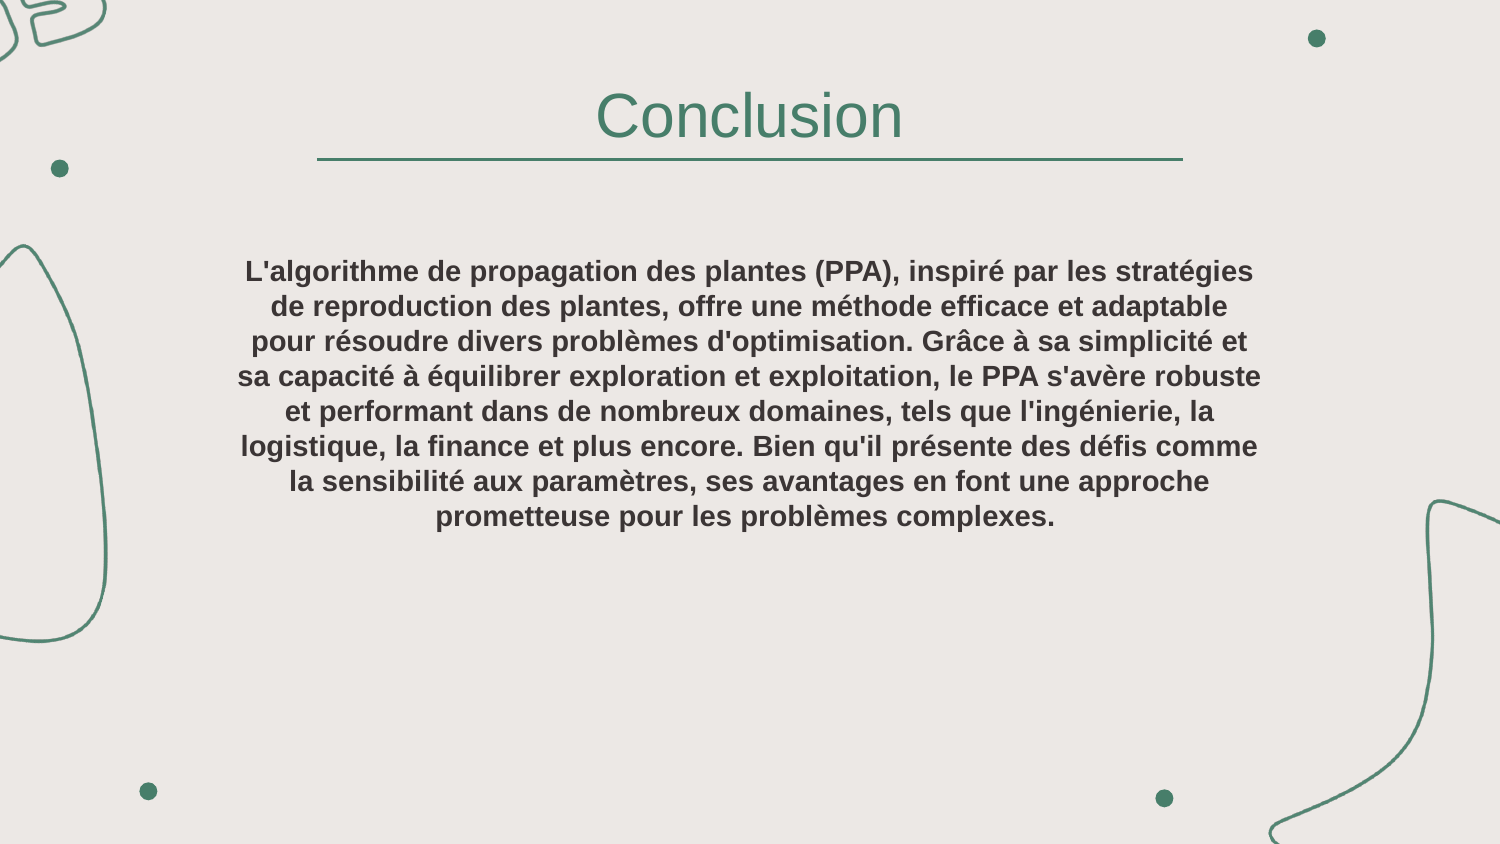

# Conclusion
L'algorithme de propagation des plantes (PPA), inspiré par les stratégies de reproduction des plantes, offre une méthode efficace et adaptable pour résoudre divers problèmes d'optimisation. Grâce à sa simplicité et sa capacité à équilibrer exploration et exploitation, le PPA s'avère robuste et performant dans de nombreux domaines, tels que l'ingénierie, la logistique, la finance et plus encore. Bien qu'il présente des défis comme la sensibilité aux paramètres, ses avantages en font une approche prometteuse pour les problèmes complexes.